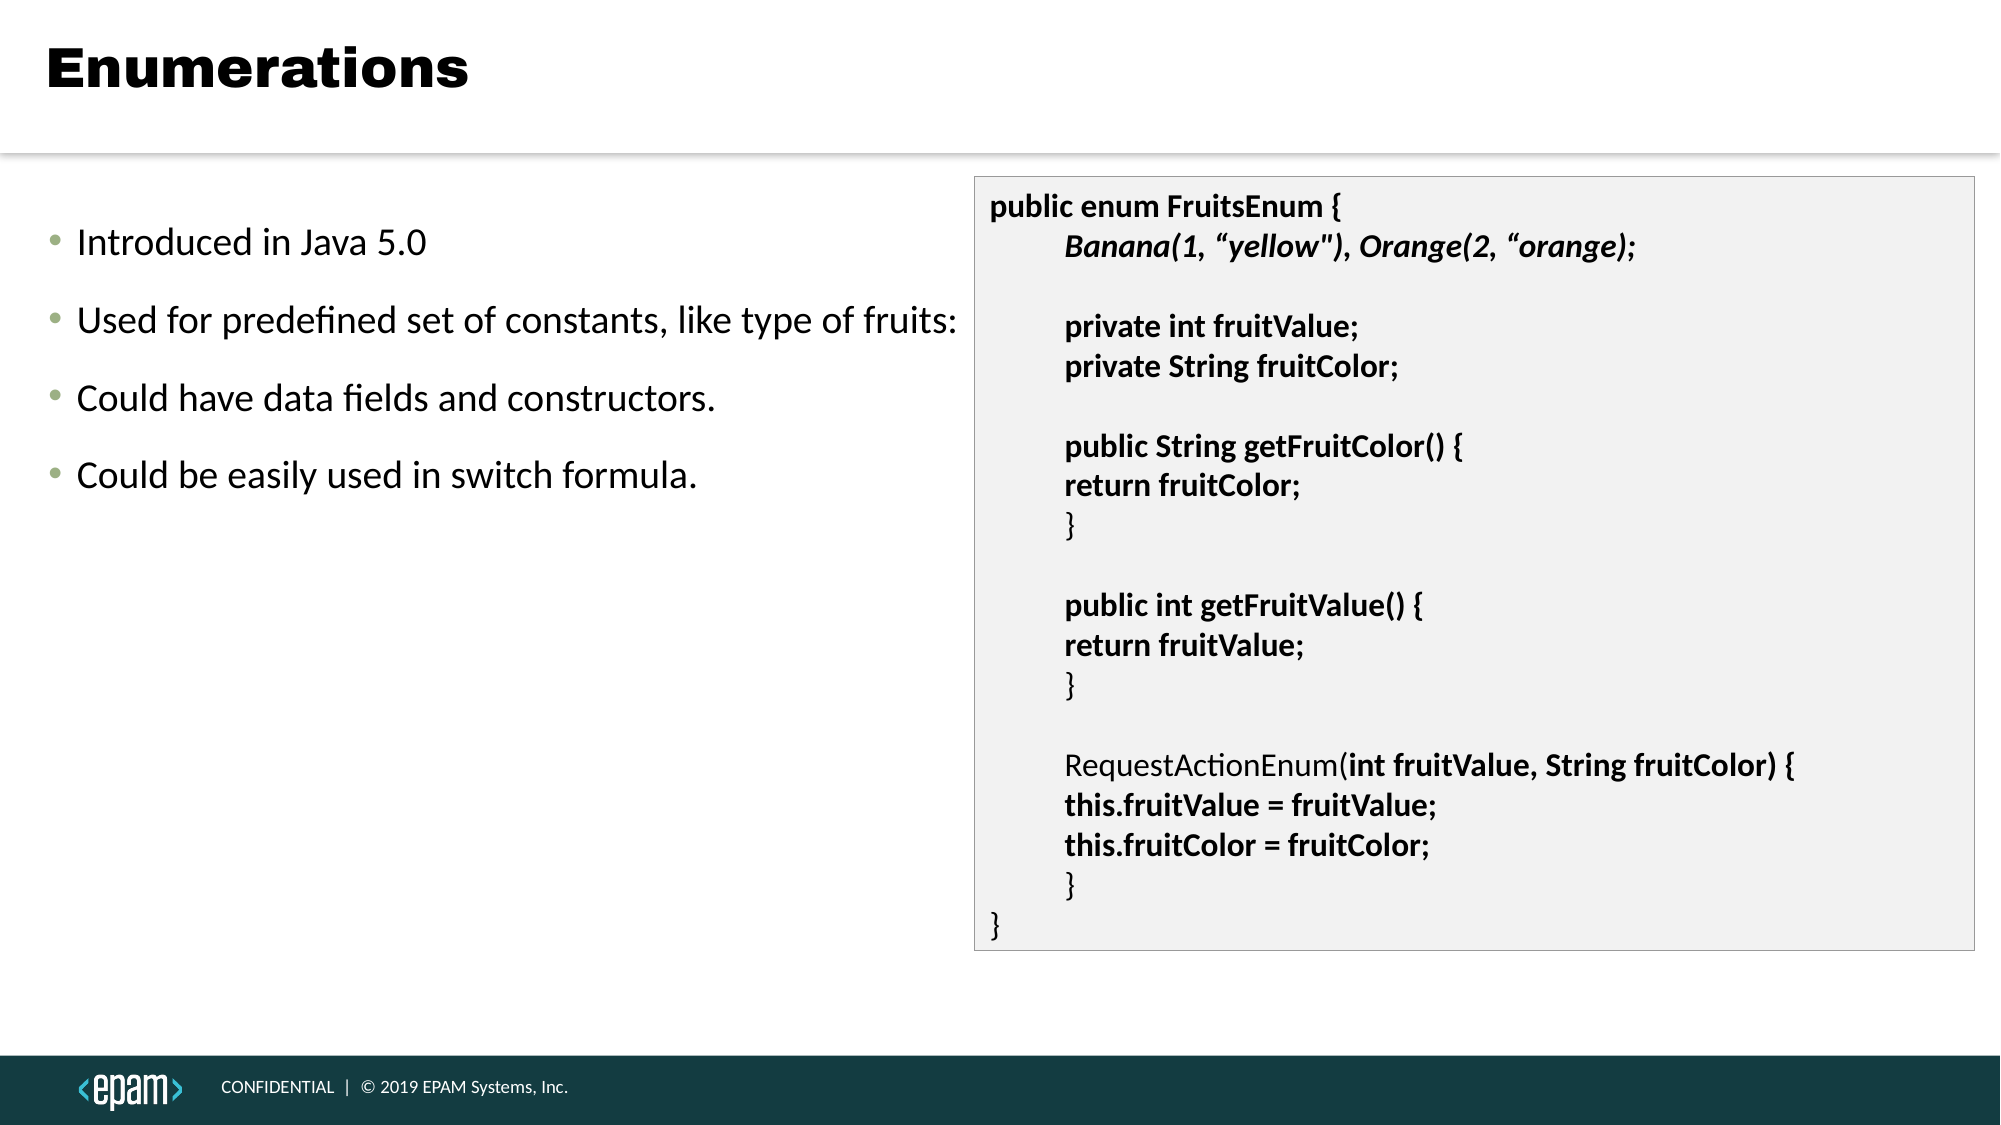

Enumerations
public enum FruitsEnum {
Banana(1, “yellow"), Orange(2, “orange);

private int fruitValue;
private String fruitColor;

public String getFruitColor() {
return fruitColor;
}

public int getFruitValue() {
return fruitValue;
}

RequestActionEnum(int fruitValue, String fruitColor) {
this.fruitValue = fruitValue;
this.fruitColor = fruitColor;
}
}
Introduced in Java 5.0
Used for predefined set of constants, like type of fruits:
Could have data fields and constructors.
Could be easily used in switch formula.